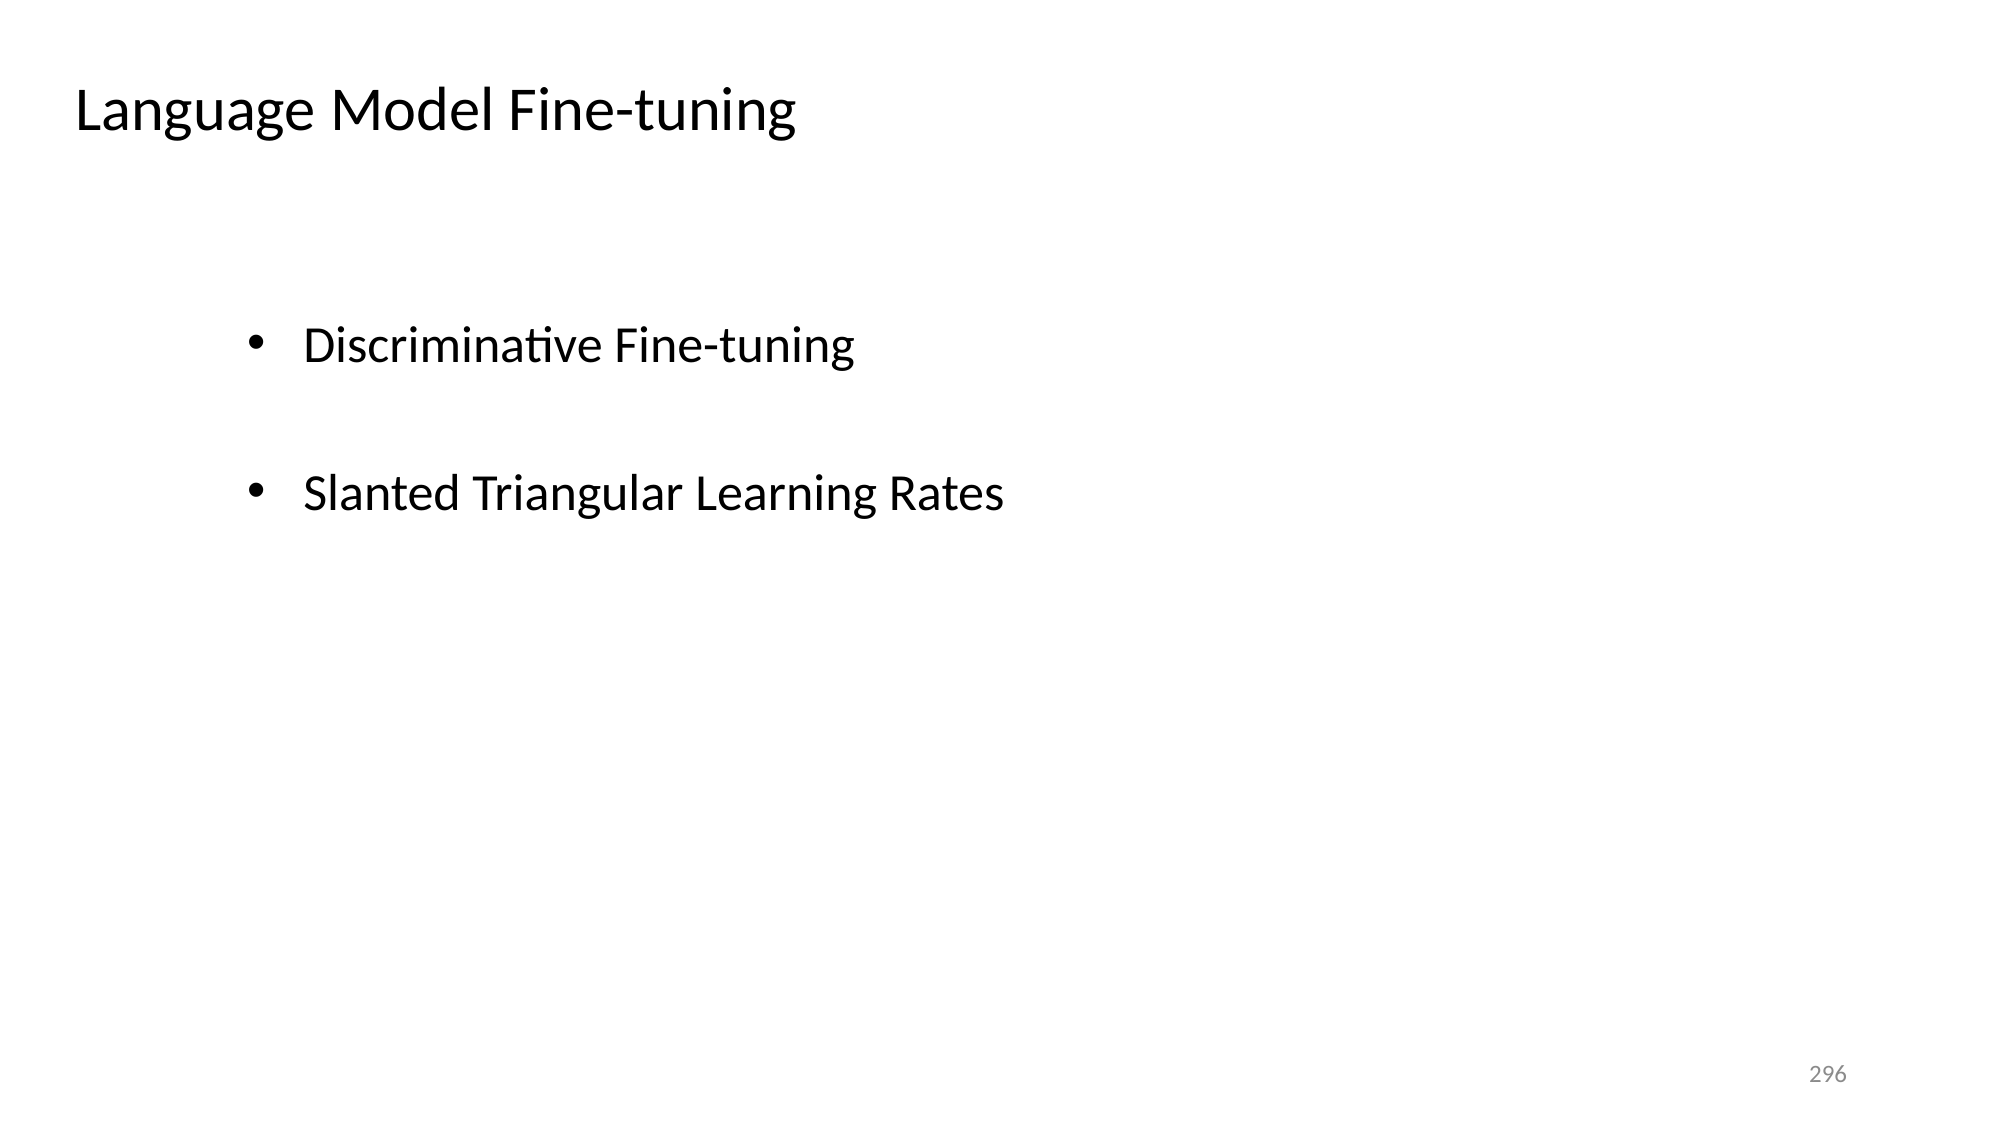

Language Model Fine-tuning

Discriminative Fine-tuning
Slanted Triangular Learning Rates
296